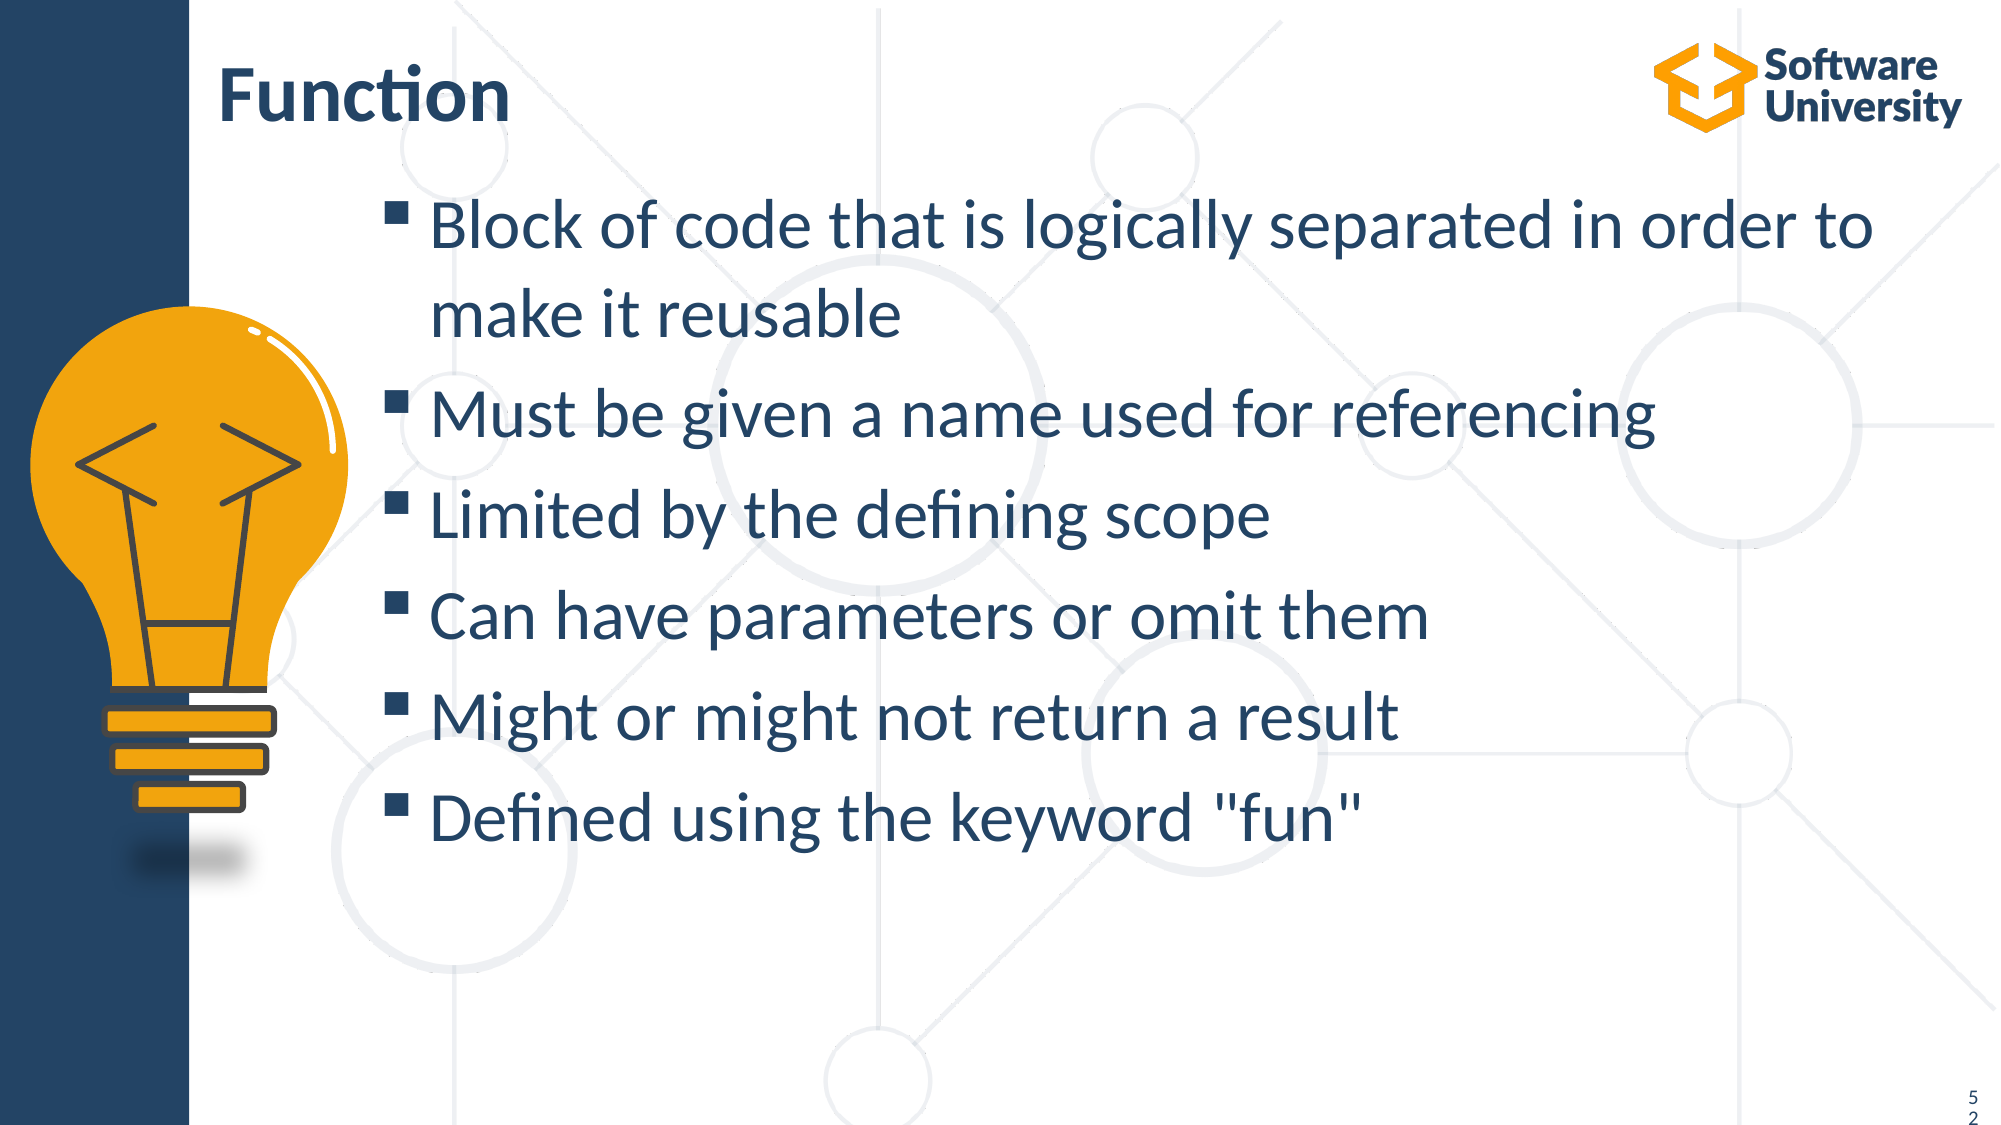

# Function
Block of code that is logically separated in order to make it reusable
Must be given a name used for referencing
Limited by the defining scope
Can have parameters or omit them
Might or might not return a result
Defined using the keyword "fun"
52